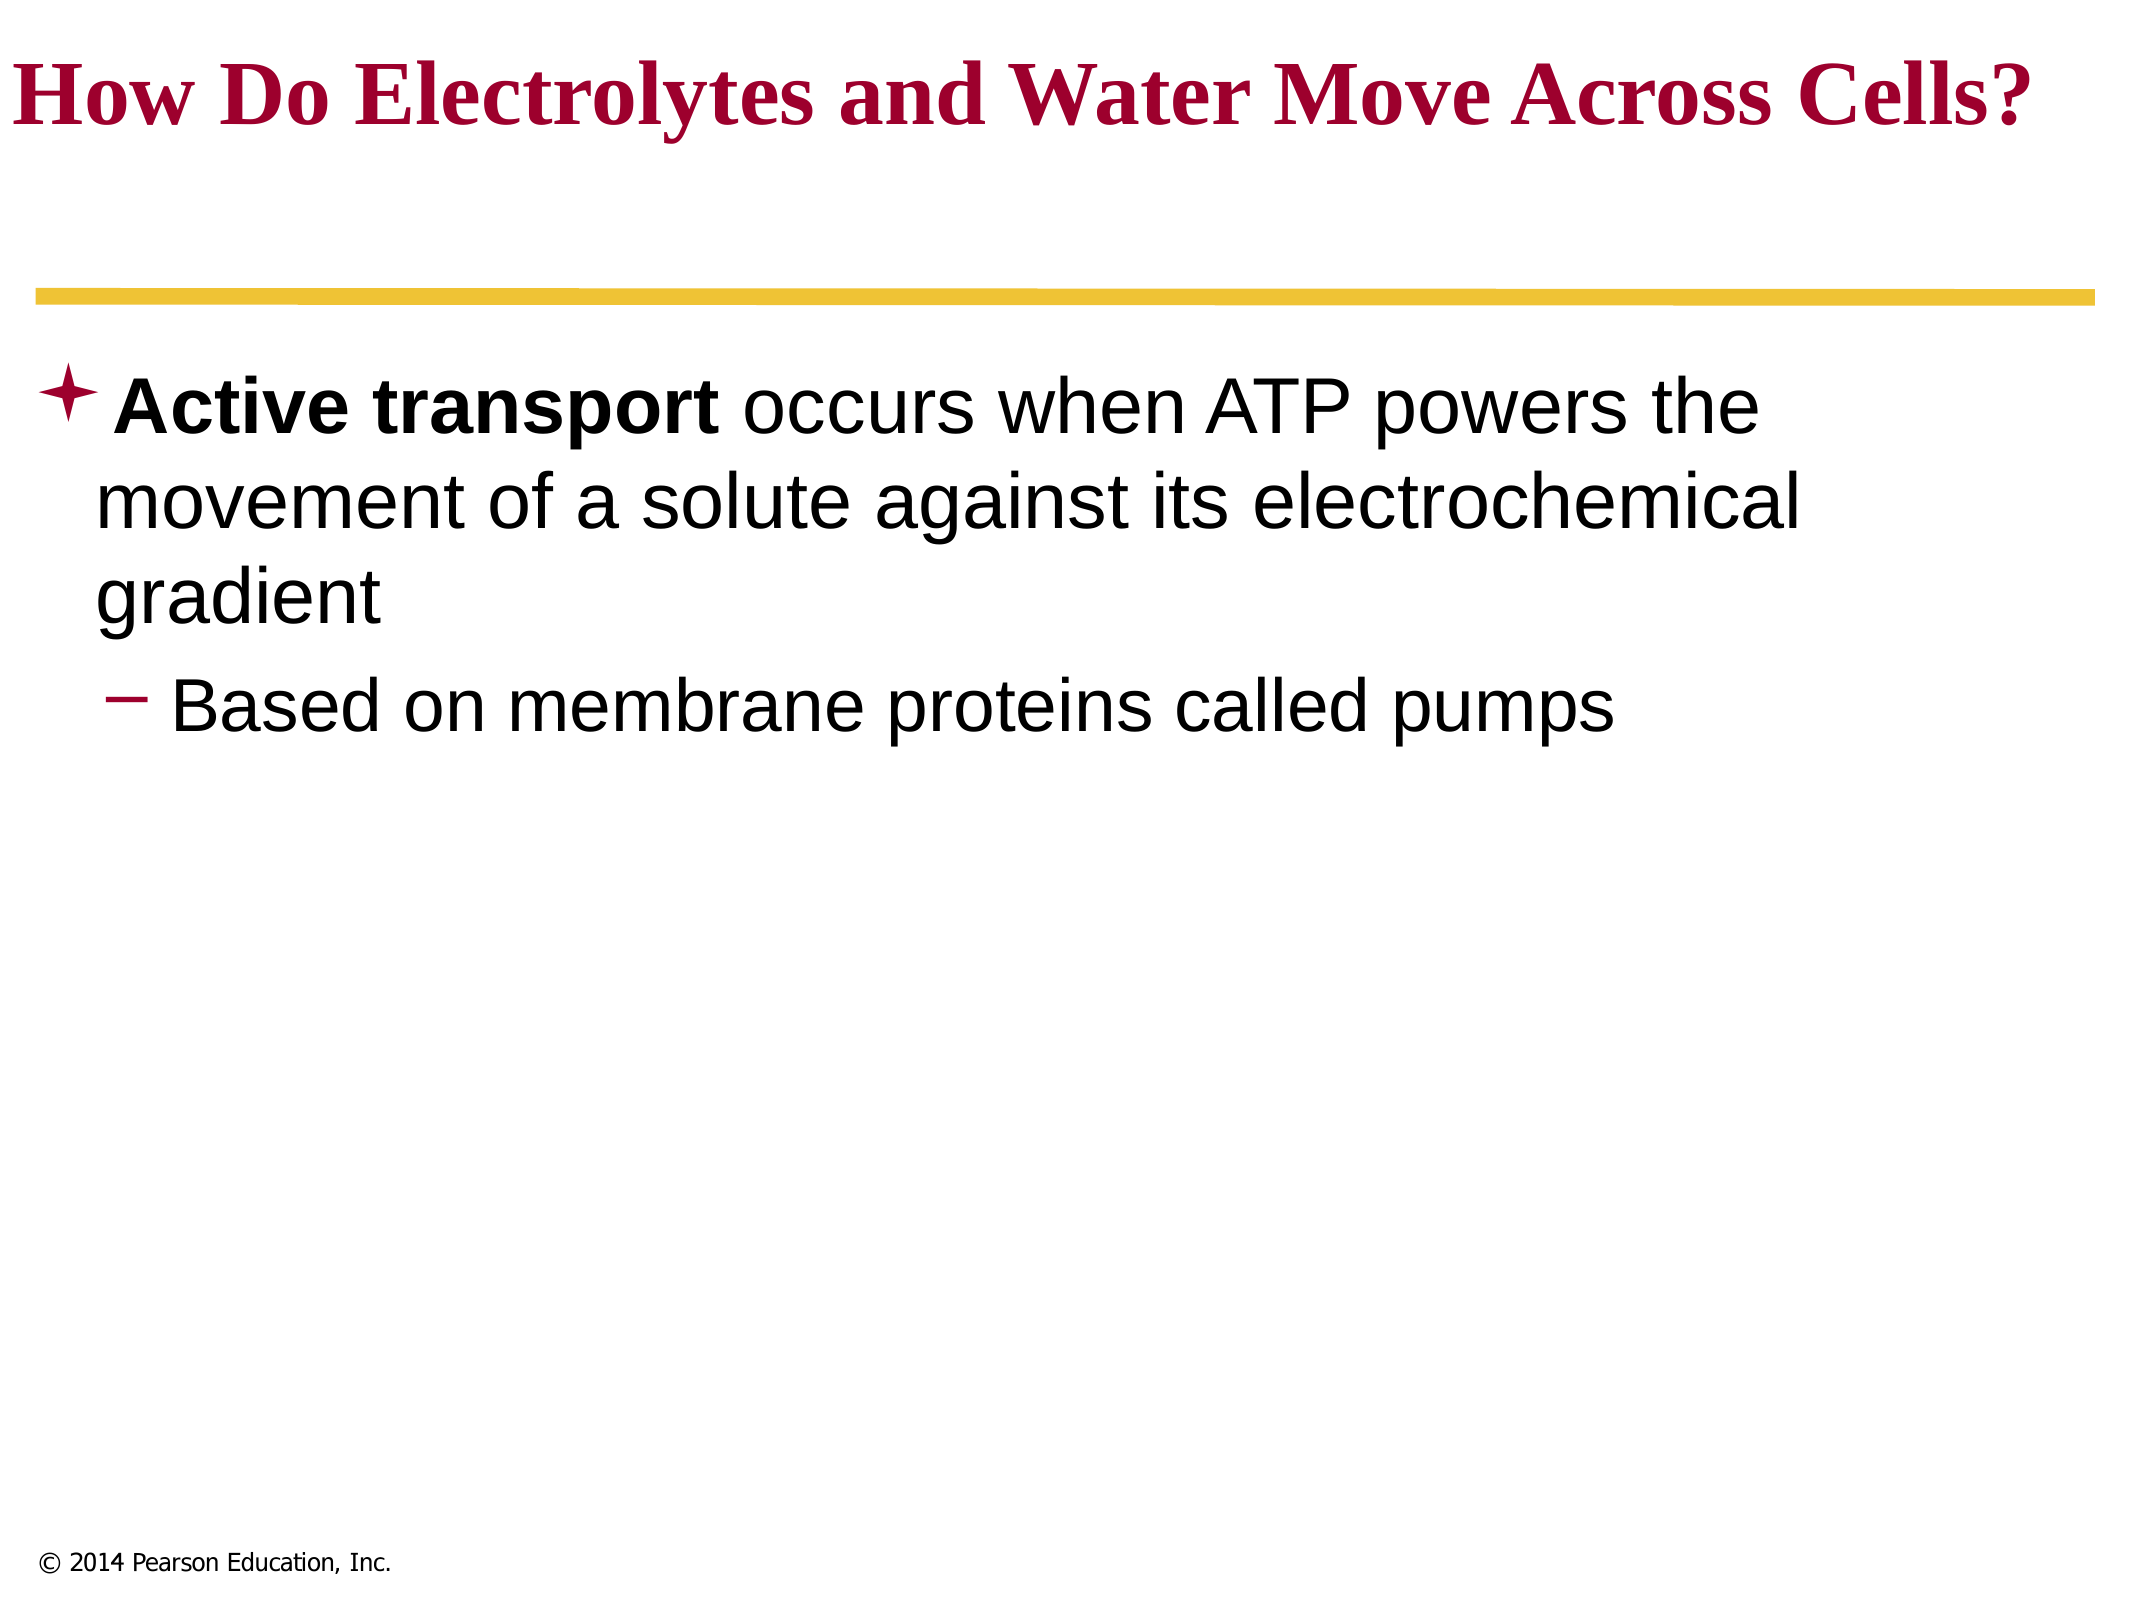

How Do Electrolytes and Water Move Across Cells?

Active transport occurs when ATP powers the movement of a solute against its electrochemical gradient
Based on membrane proteins called pumps